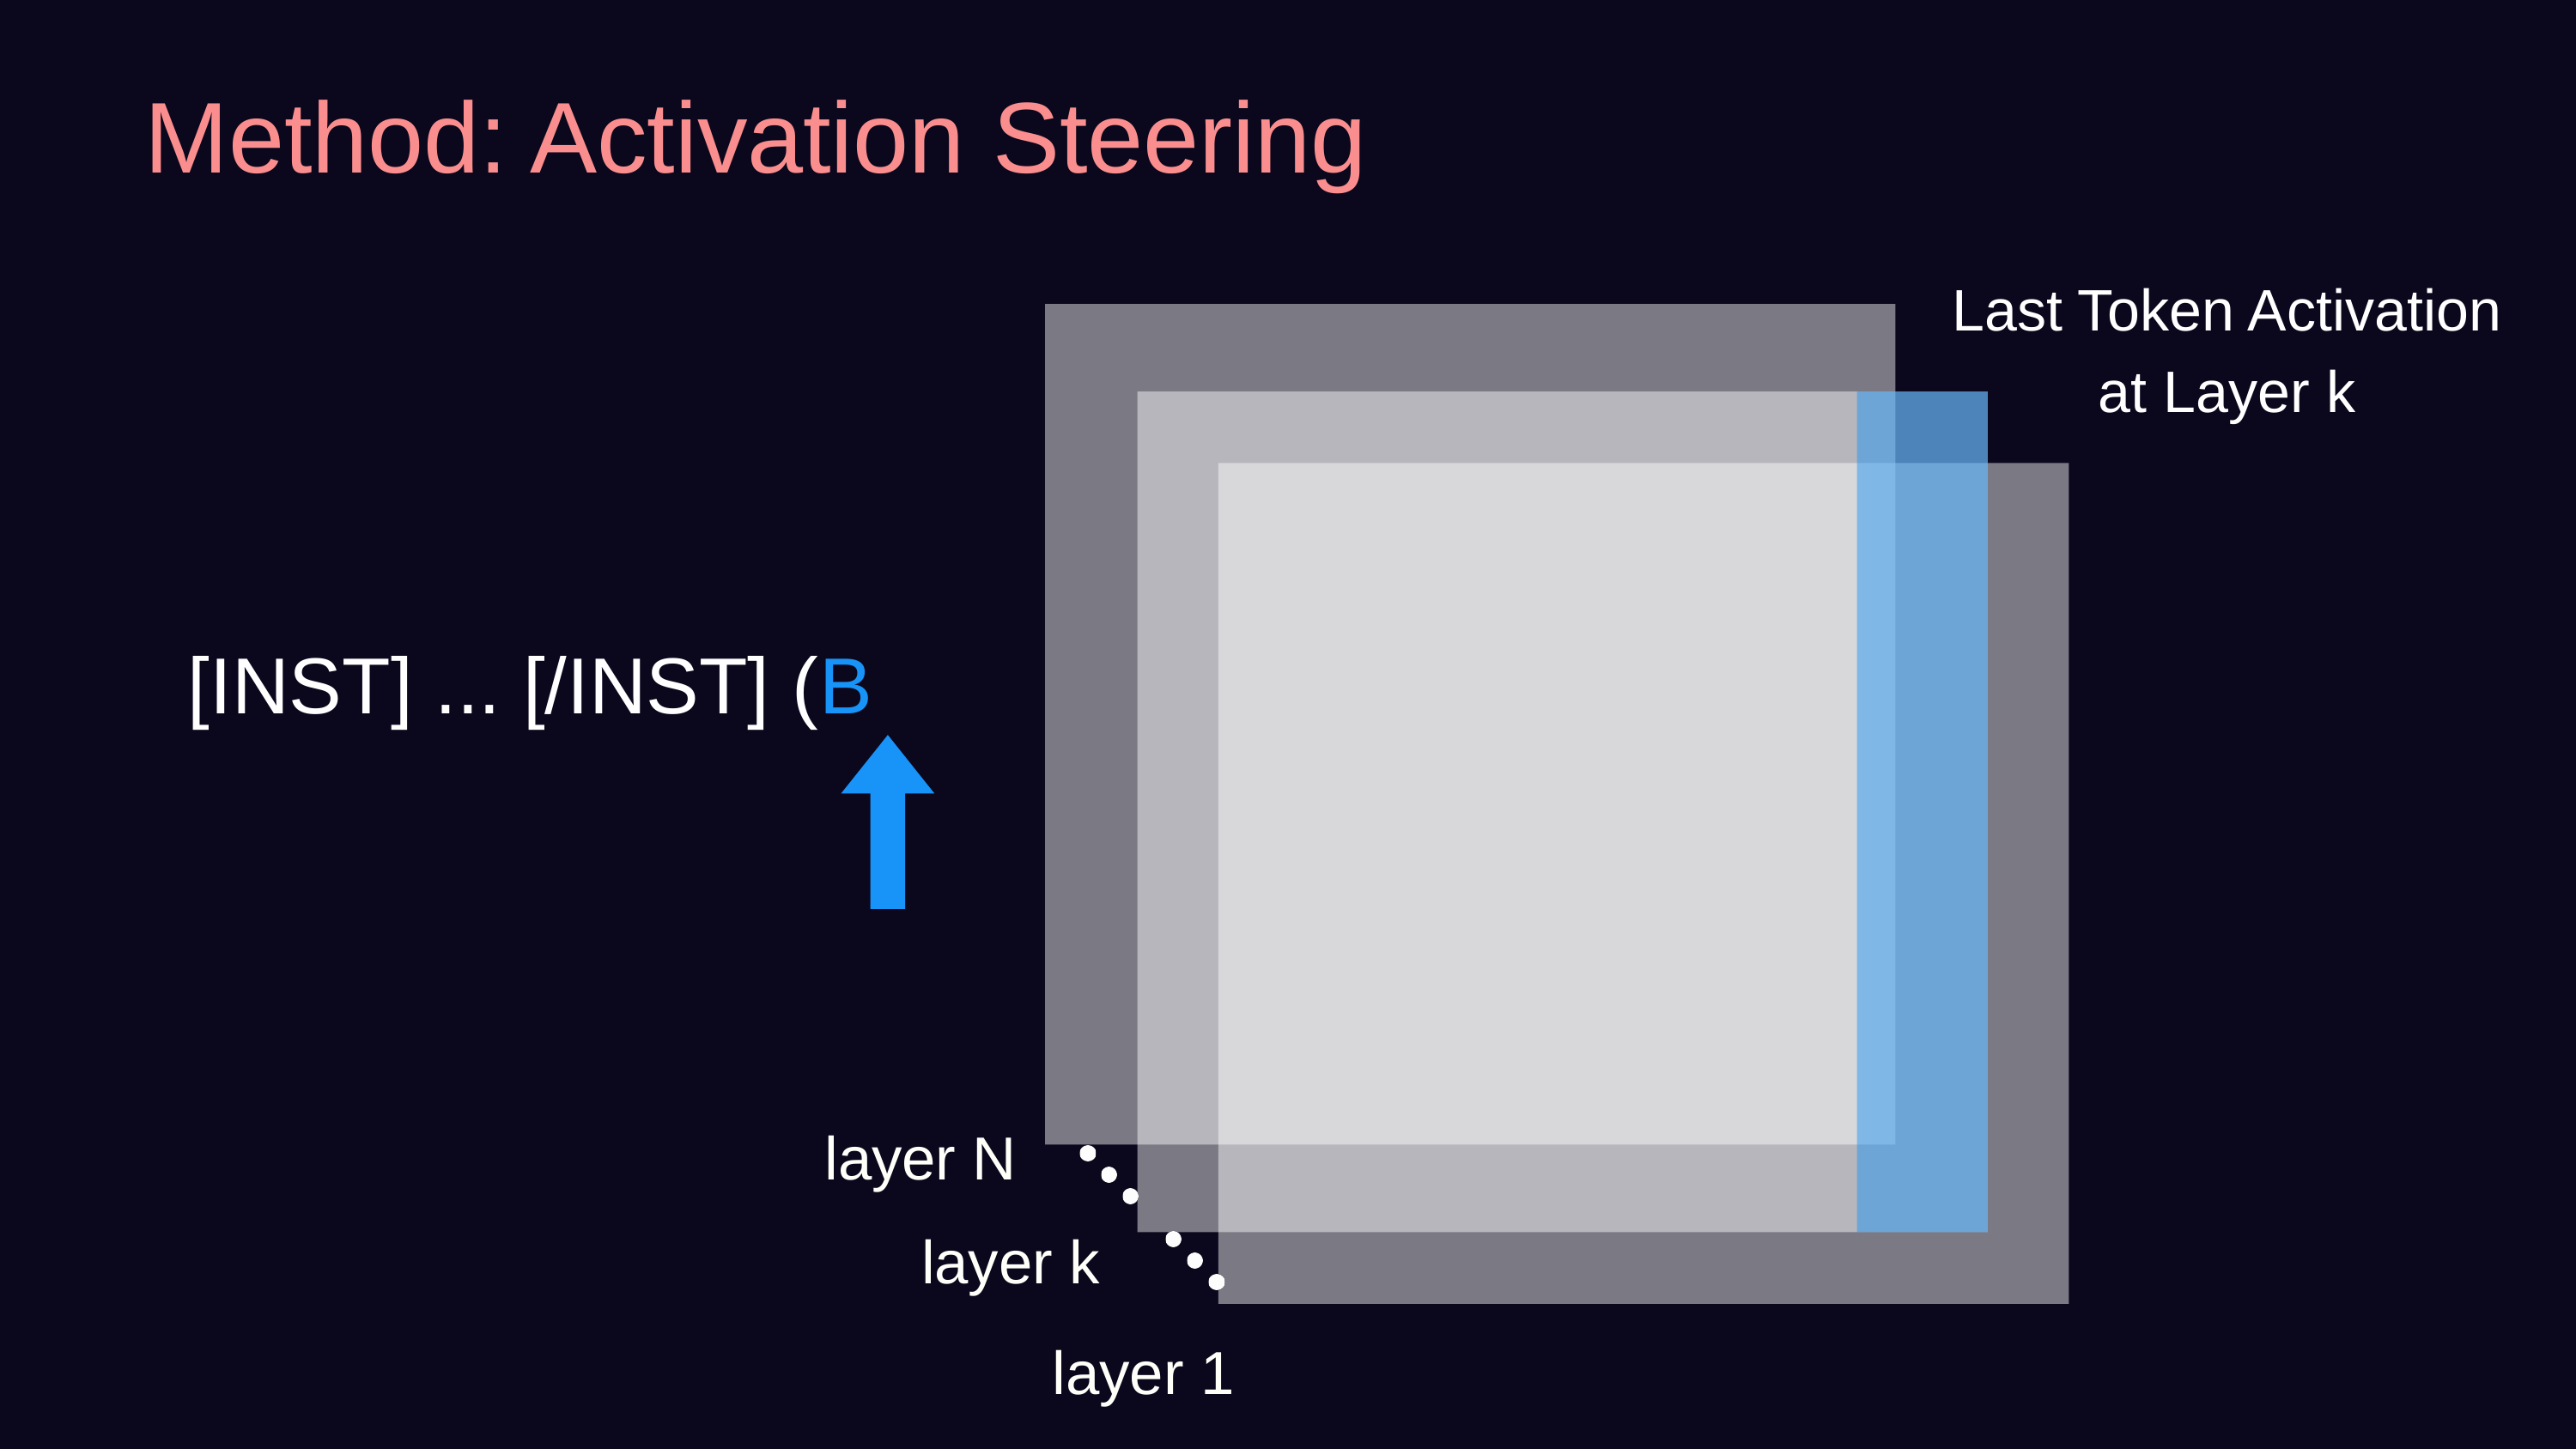

Method: Activation Steering
Last Token Activation
at Layer k

[INST] ... [/INST] (B

layer N

layer k

layer 1